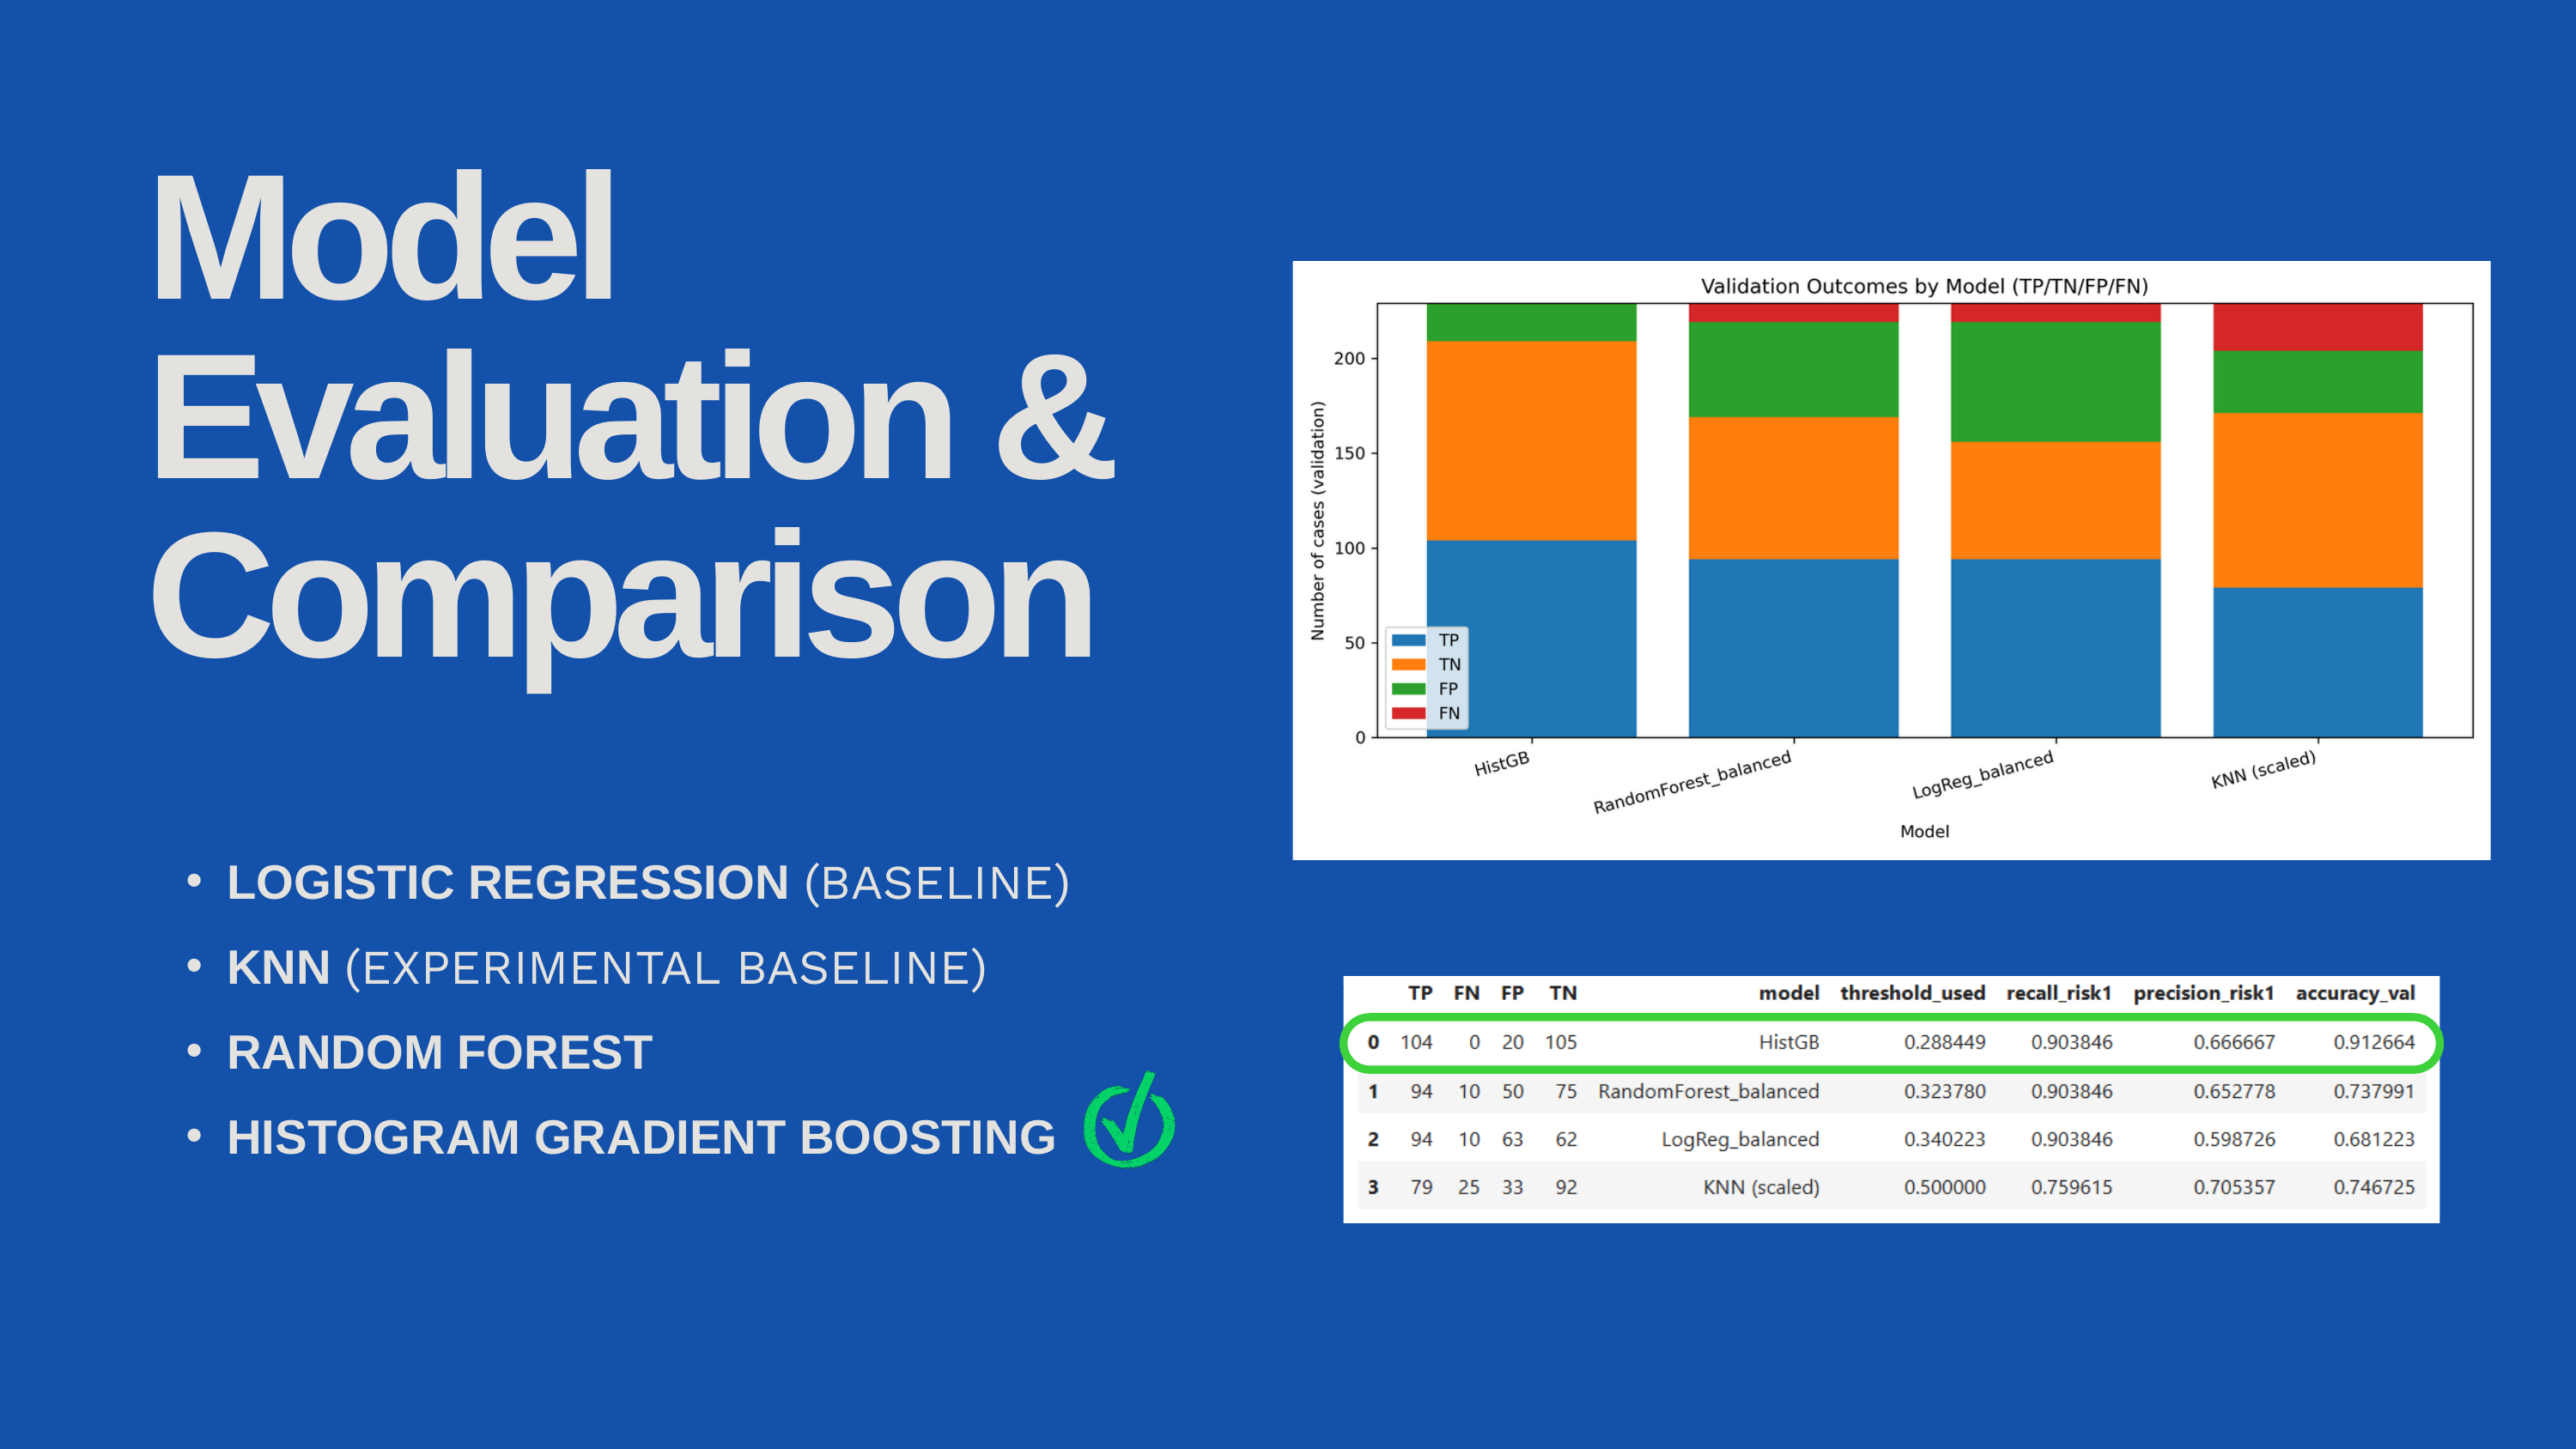

Model Evaluation & Comparison

LOGISTIC REGRESSION (BASELINE)
KNN (EXPERIMENTAL BASELINE)
RANDOM FOREST
HISTOGRAM GRADIENT BOOSTING